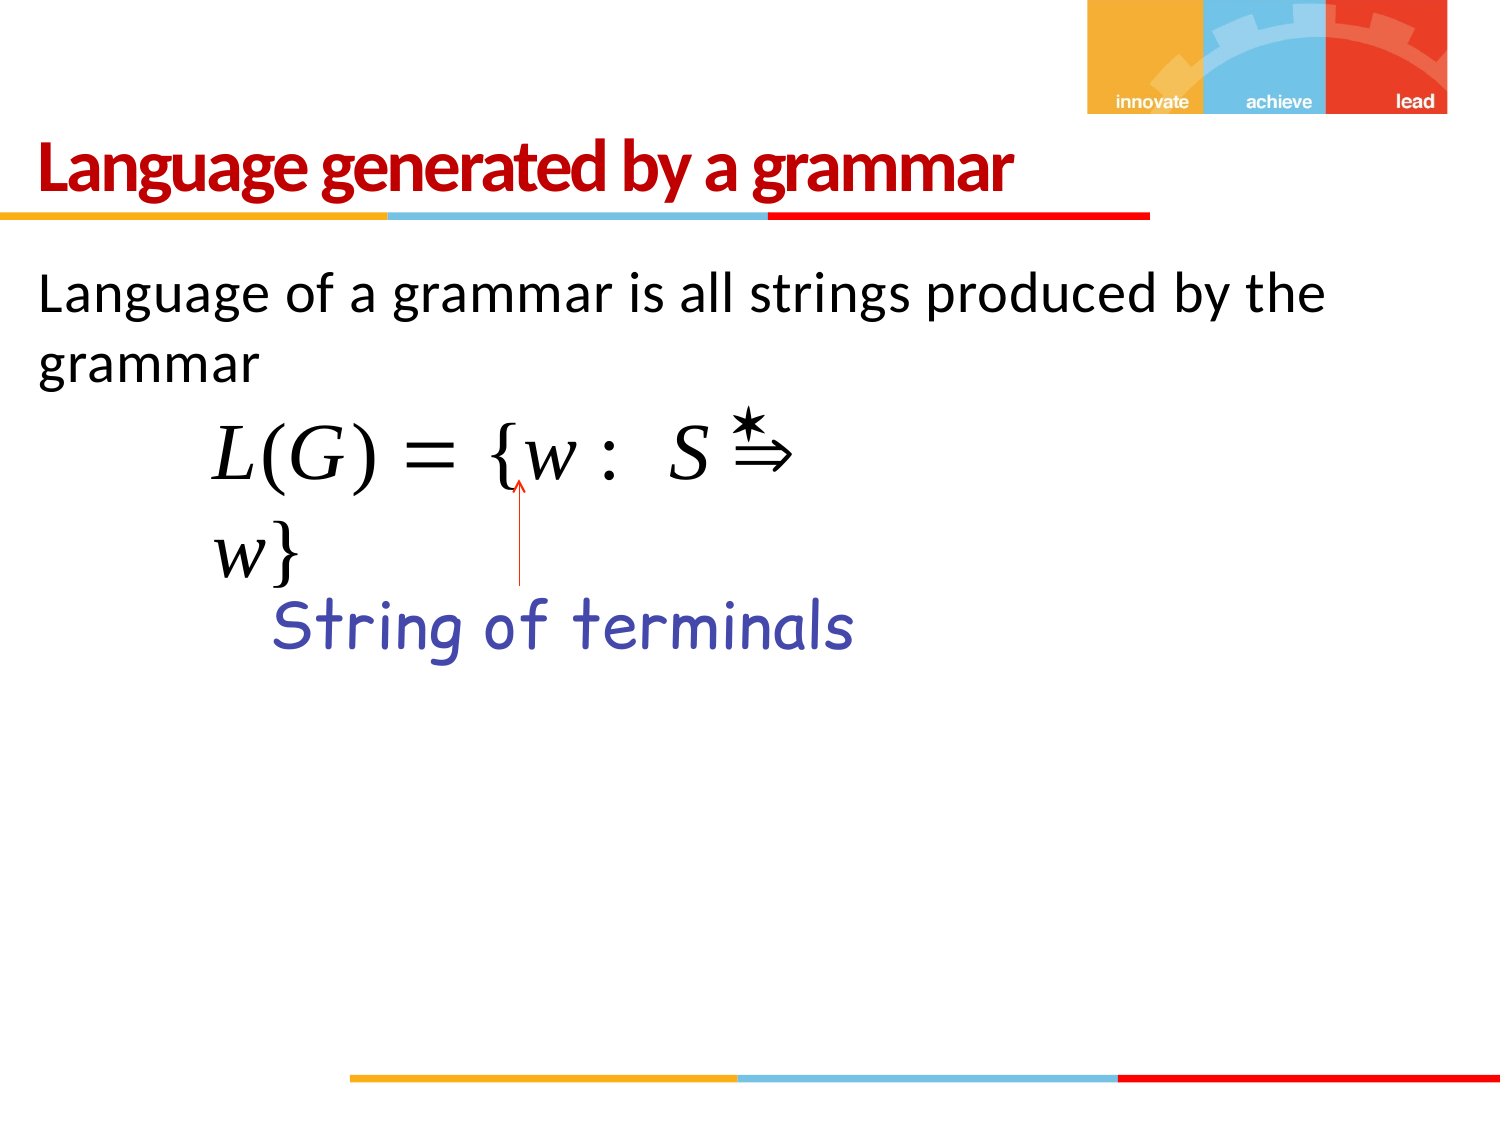

# Language of a Grammar
Language generated by a grammar
Language of a grammar is all strings produced by the grammar
∗
L(G) = {w :	S ⇒ w}

String of terminals